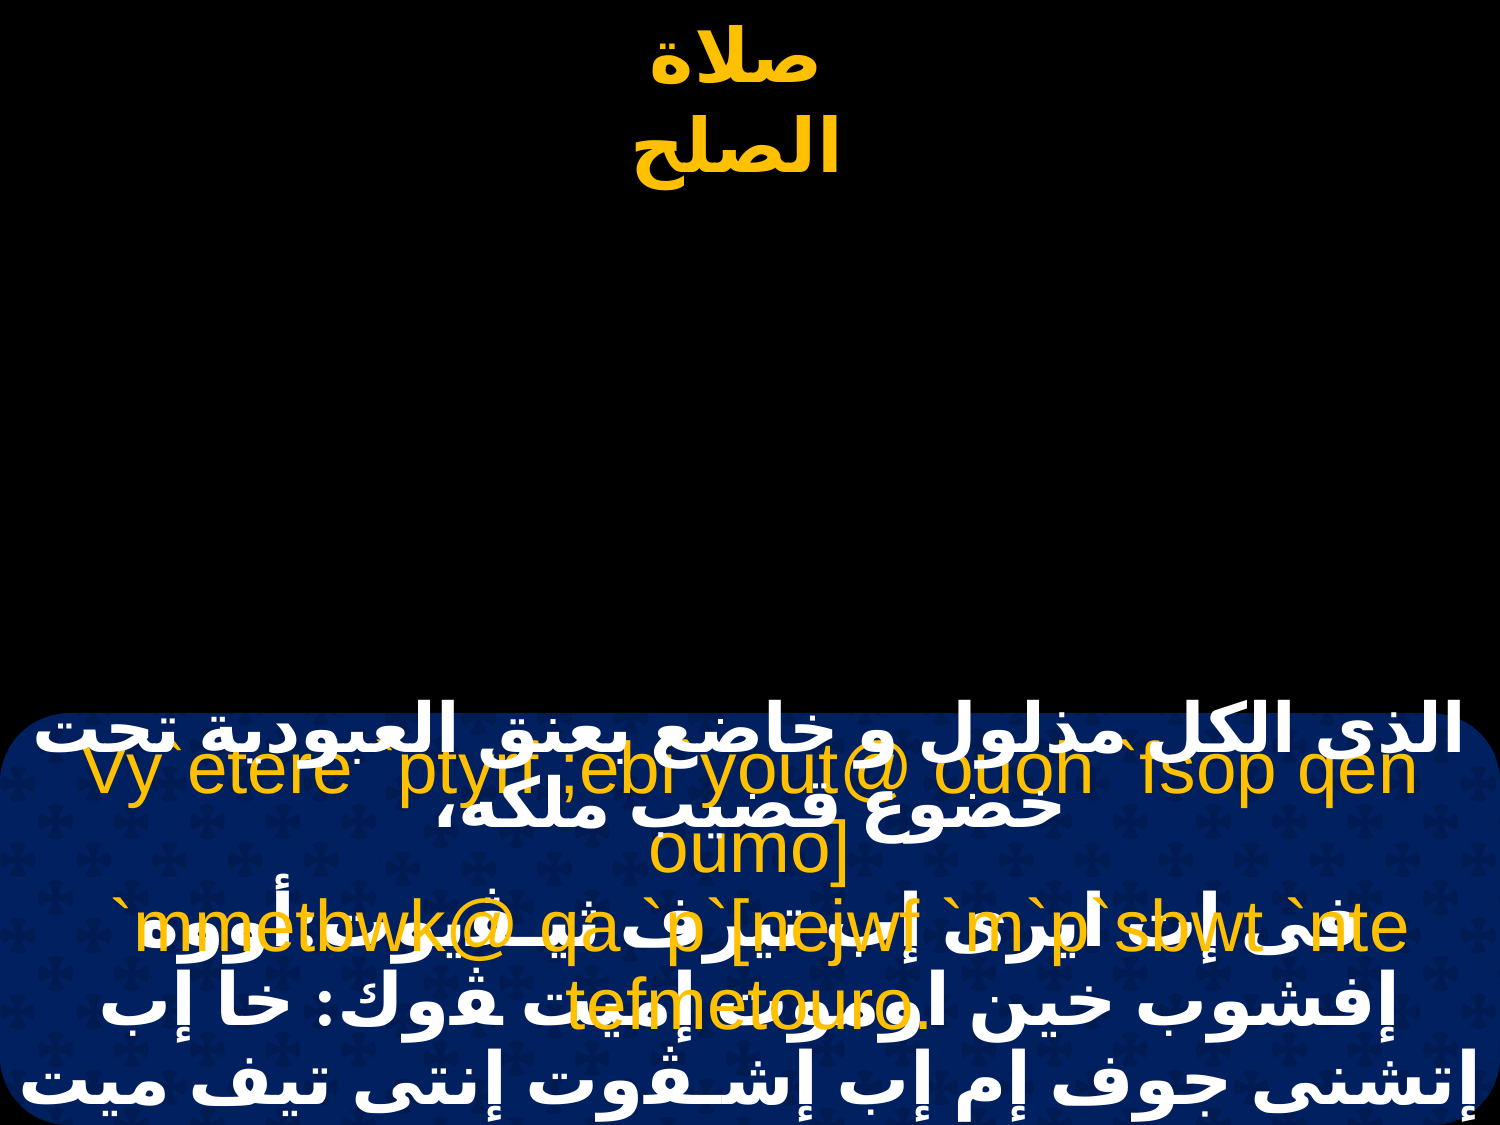

#
الذى الكل مذلول و خاضع بعنق العبودية تحت خضوع قضيب ملكه،
Vy`etere `ptyrf ;ebi`yout@ ouoh `fsop qen oumo]
 `mmetbwk@ qa `p`[nejwf `m`p`sbwt `nte tefmetouro.
فى إت ايرى إب تيرف ثيـﭭيوت:أووه إفشوب خين اوموت إميت ﭭوك: خا إب إتشنى جوف إم إب إشـﭭوت إنتى تيف ميت اورو.